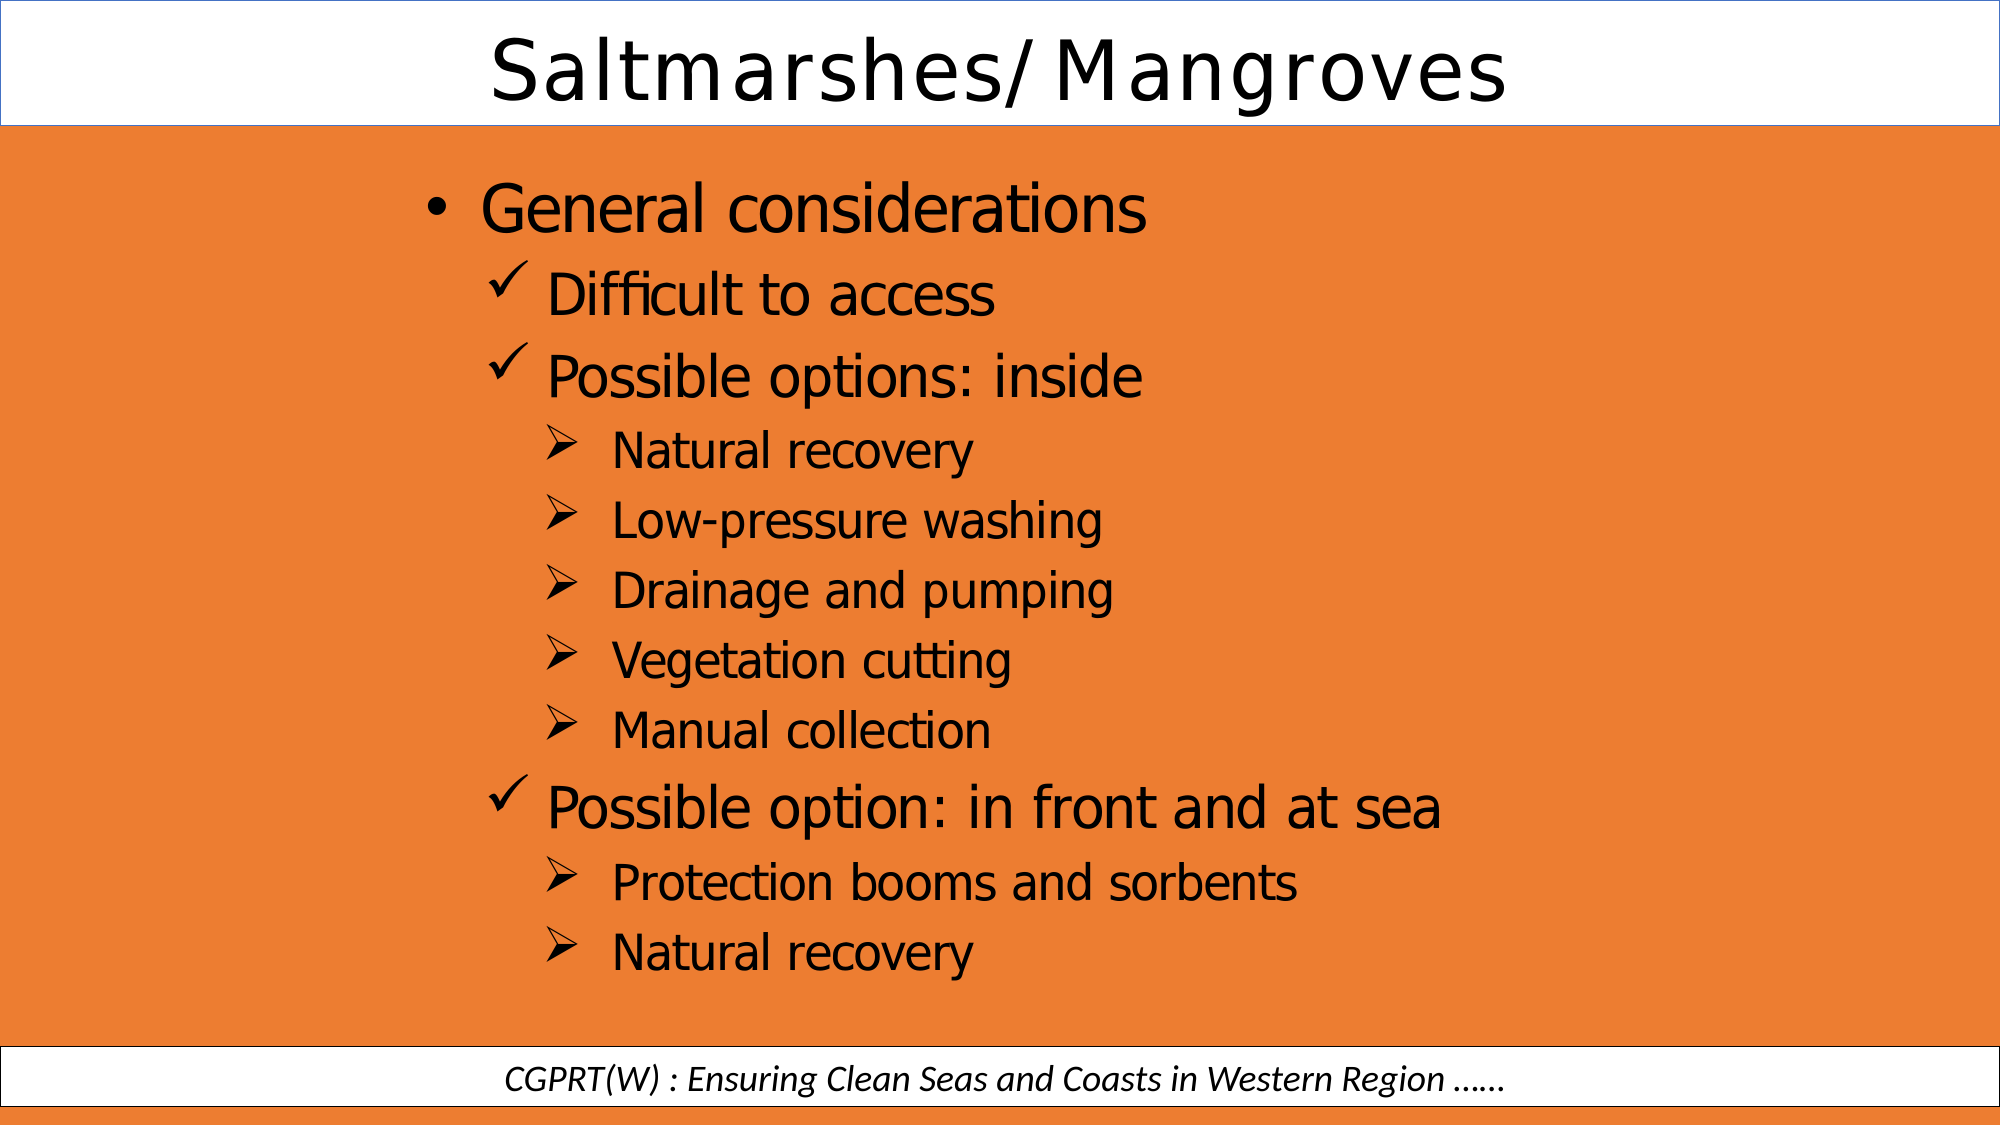

Saltmarshes/Mangroves
General considerations
Difficult to access
Possible options: inside
Natural recovery
Low-pressure washing
Drainage and pumping
Vegetation cutting
Manual collection
Possible option: in front and at sea
Protection booms and sorbents
Natural recovery
 CGPRT(W) : Ensuring Clean Seas and Coasts in Western Region ……